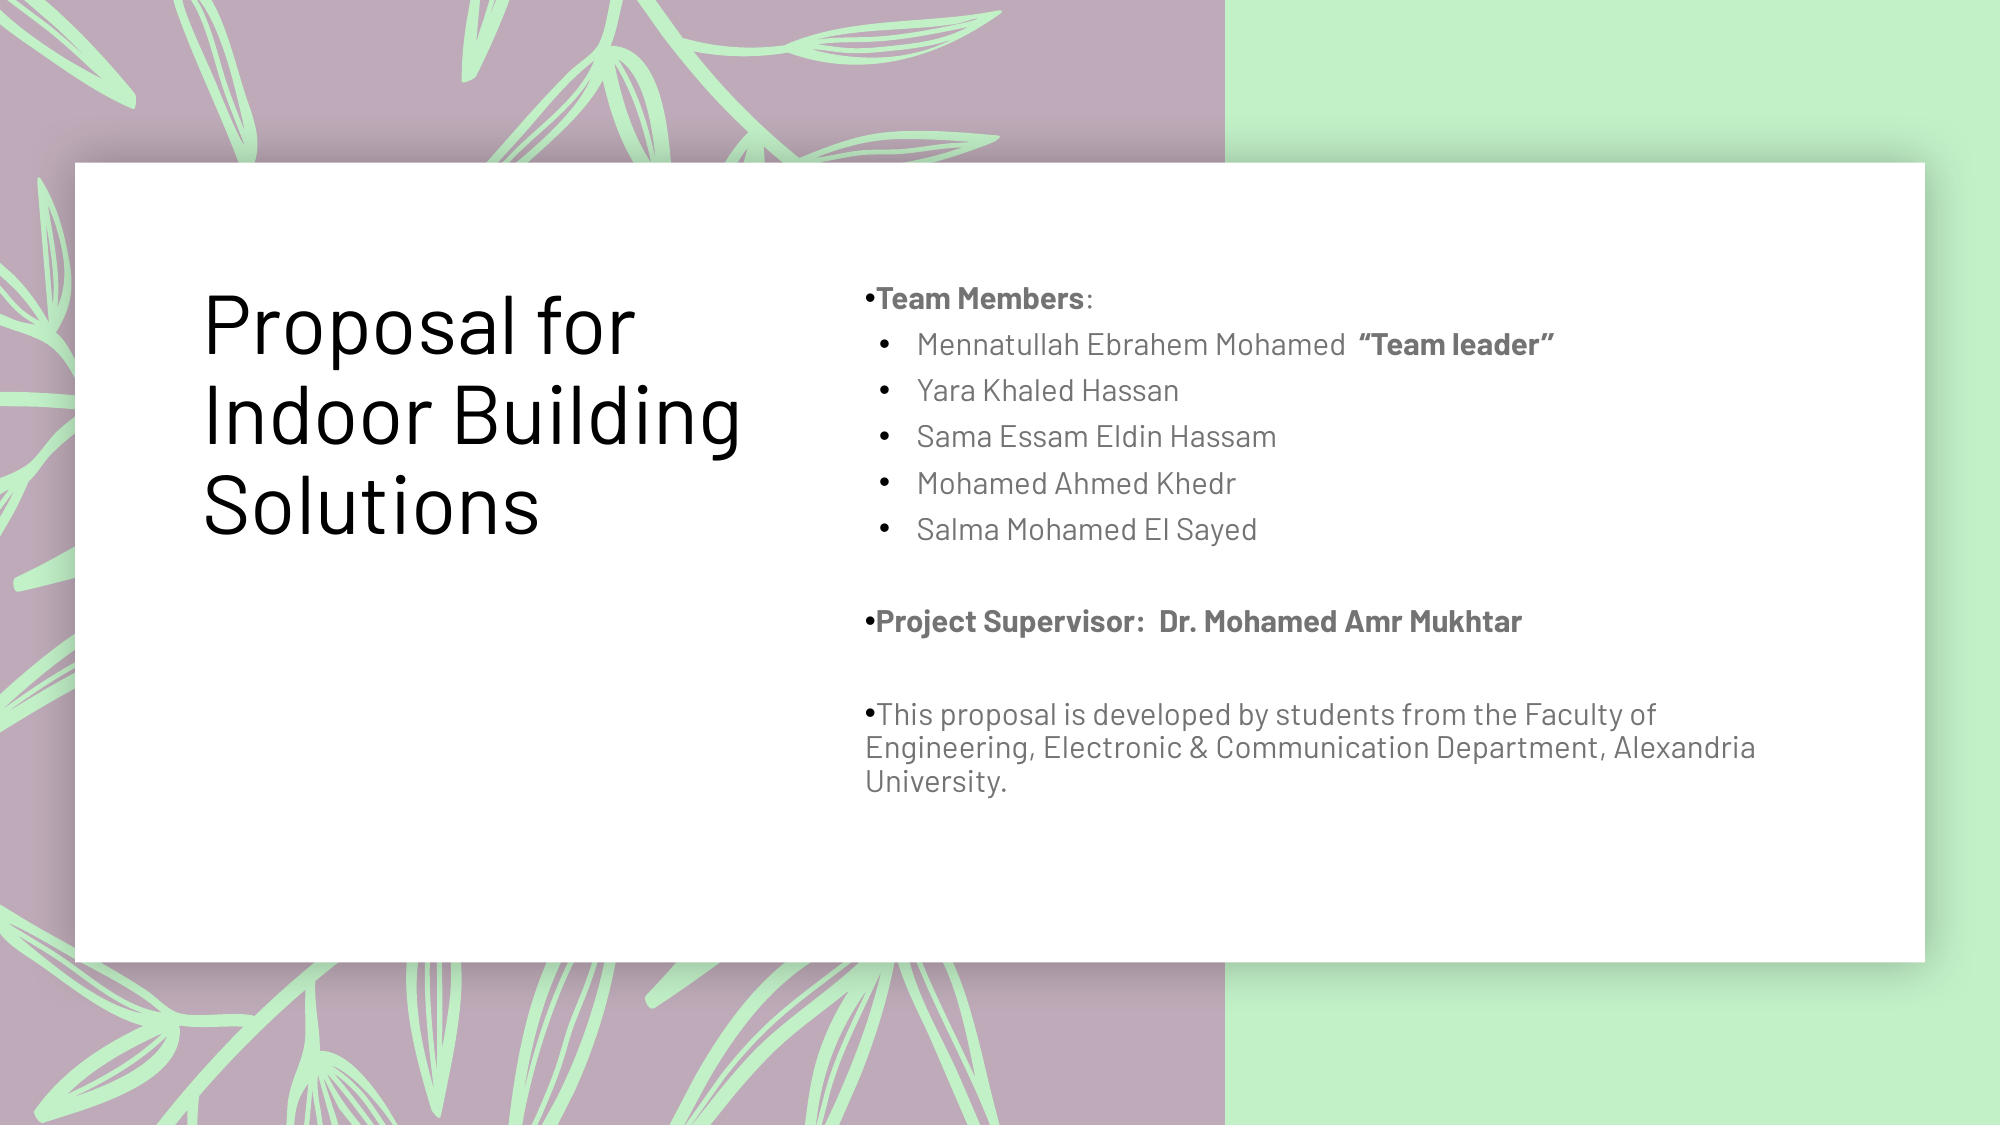

# Proposal for Indoor Building Solutions
Team Members:
Mennatullah Ebrahem Mohamed  “Team leader’’
Yara Khaled Hassan
Sama Essam Eldin Hassam
Mohamed Ahmed Khedr
Salma Mohamed El Sayed

Project Supervisor:  Dr. Mohamed Amr Mukhtar

This proposal is developed by students from the Faculty of Engineering, Electronic & Communication Department, Alexandria University.